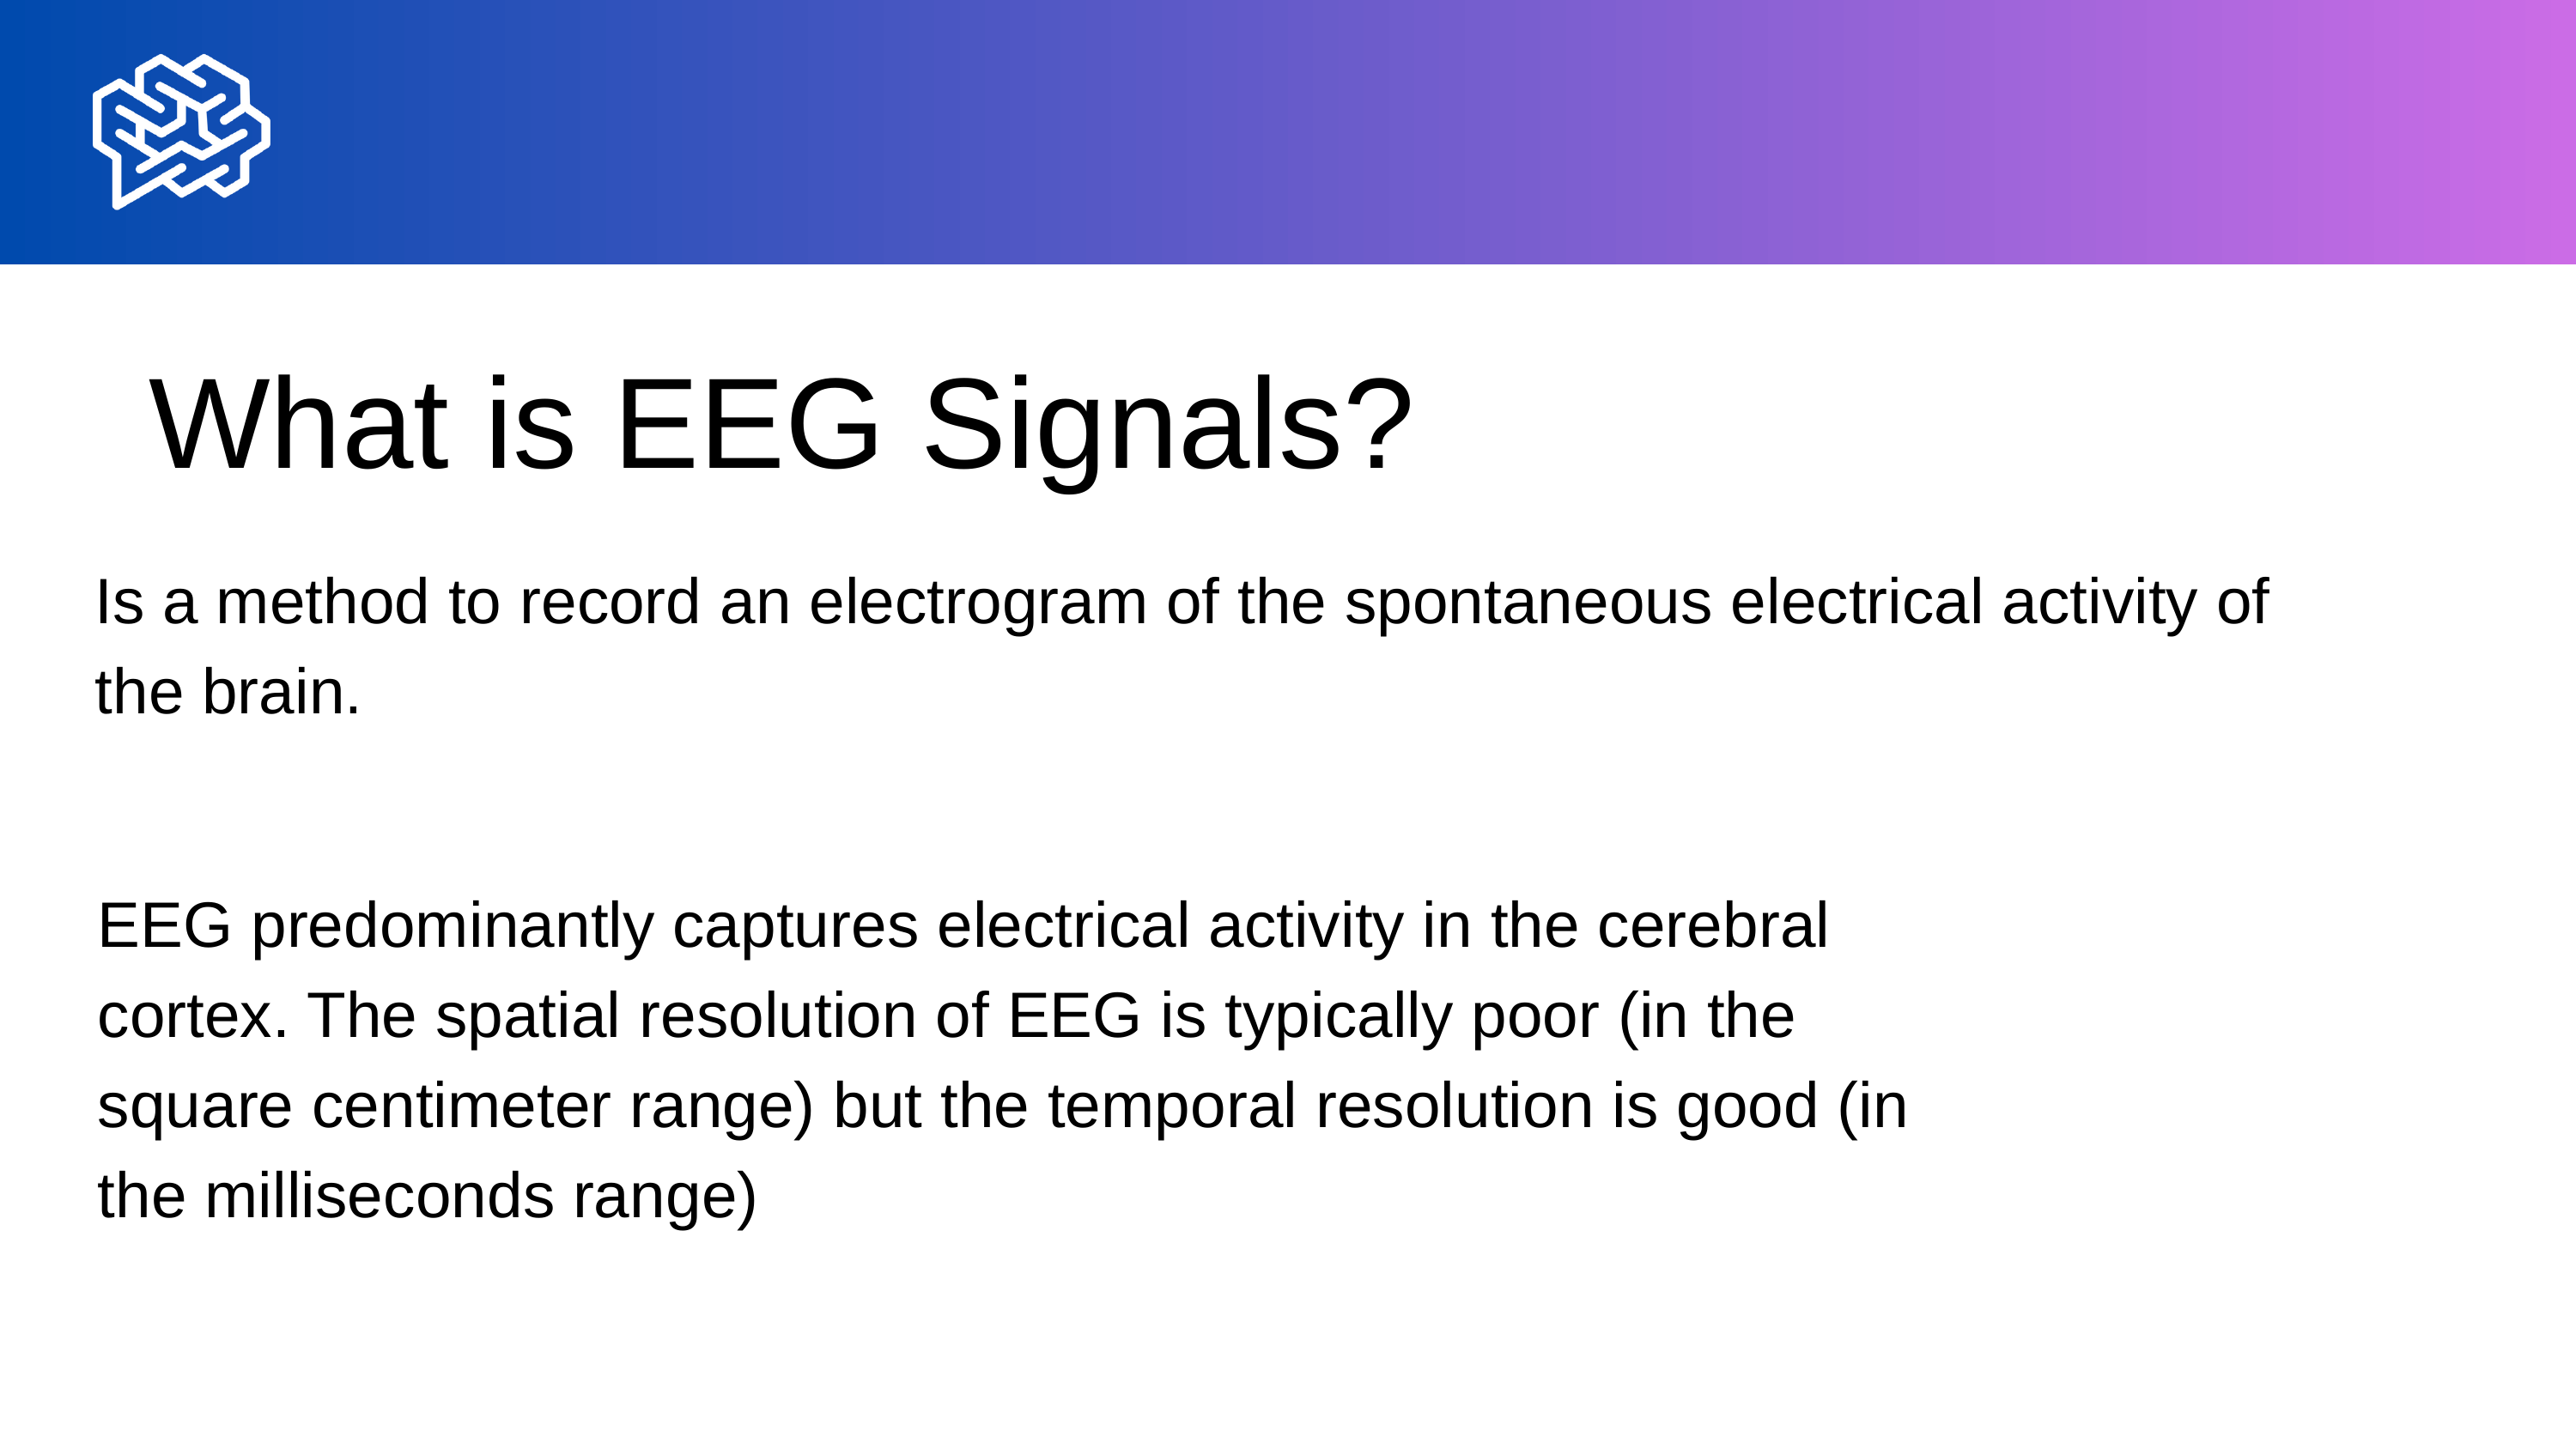

What is EEG Signals?
Is a method to record an electrogram of the spontaneous electrical activity of the brain.
EEG predominantly captures electrical activity in the cerebral cortex. The spatial resolution of EEG is typically poor (in the square centimeter range) but the temporal resolution is good (in the milliseconds range)